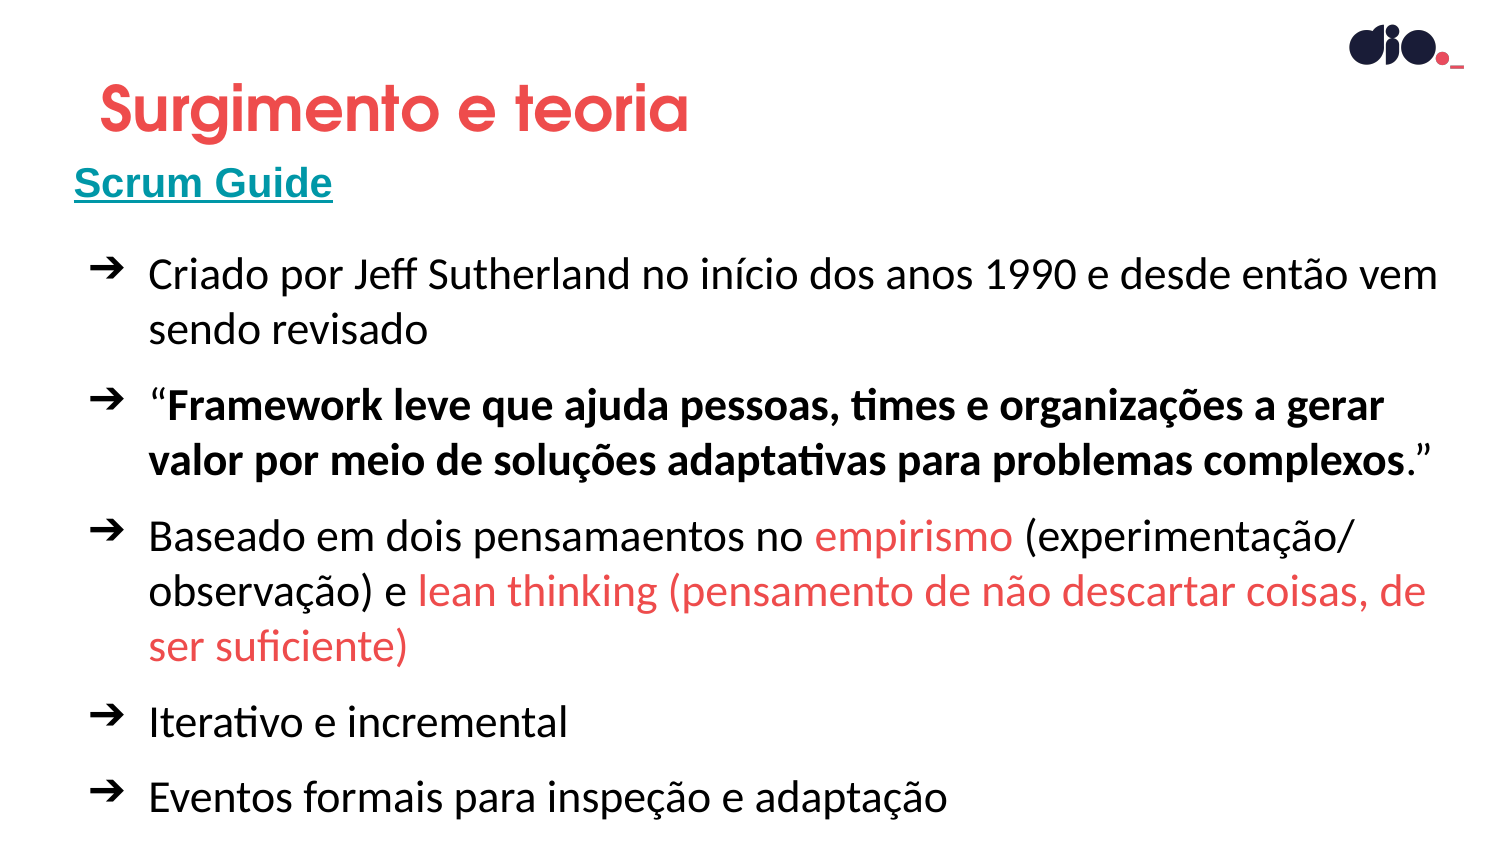

Surgimento e teoria
Scrum Guide

Criado por Jeff Sutherland no início dos anos 1990 e desde então vem sendo revisado
“Framework leve que ajuda pessoas, times e organizações a gerar valor por meio de soluções adaptativas para problemas complexos.”
Baseado em dois pensamaentos no empirismo (experimentação/ observação) e lean thinking (pensamento de não descartar coisas, de ser suficiente)
Iterativo e incremental
Eventos formais para inspeção e adaptação